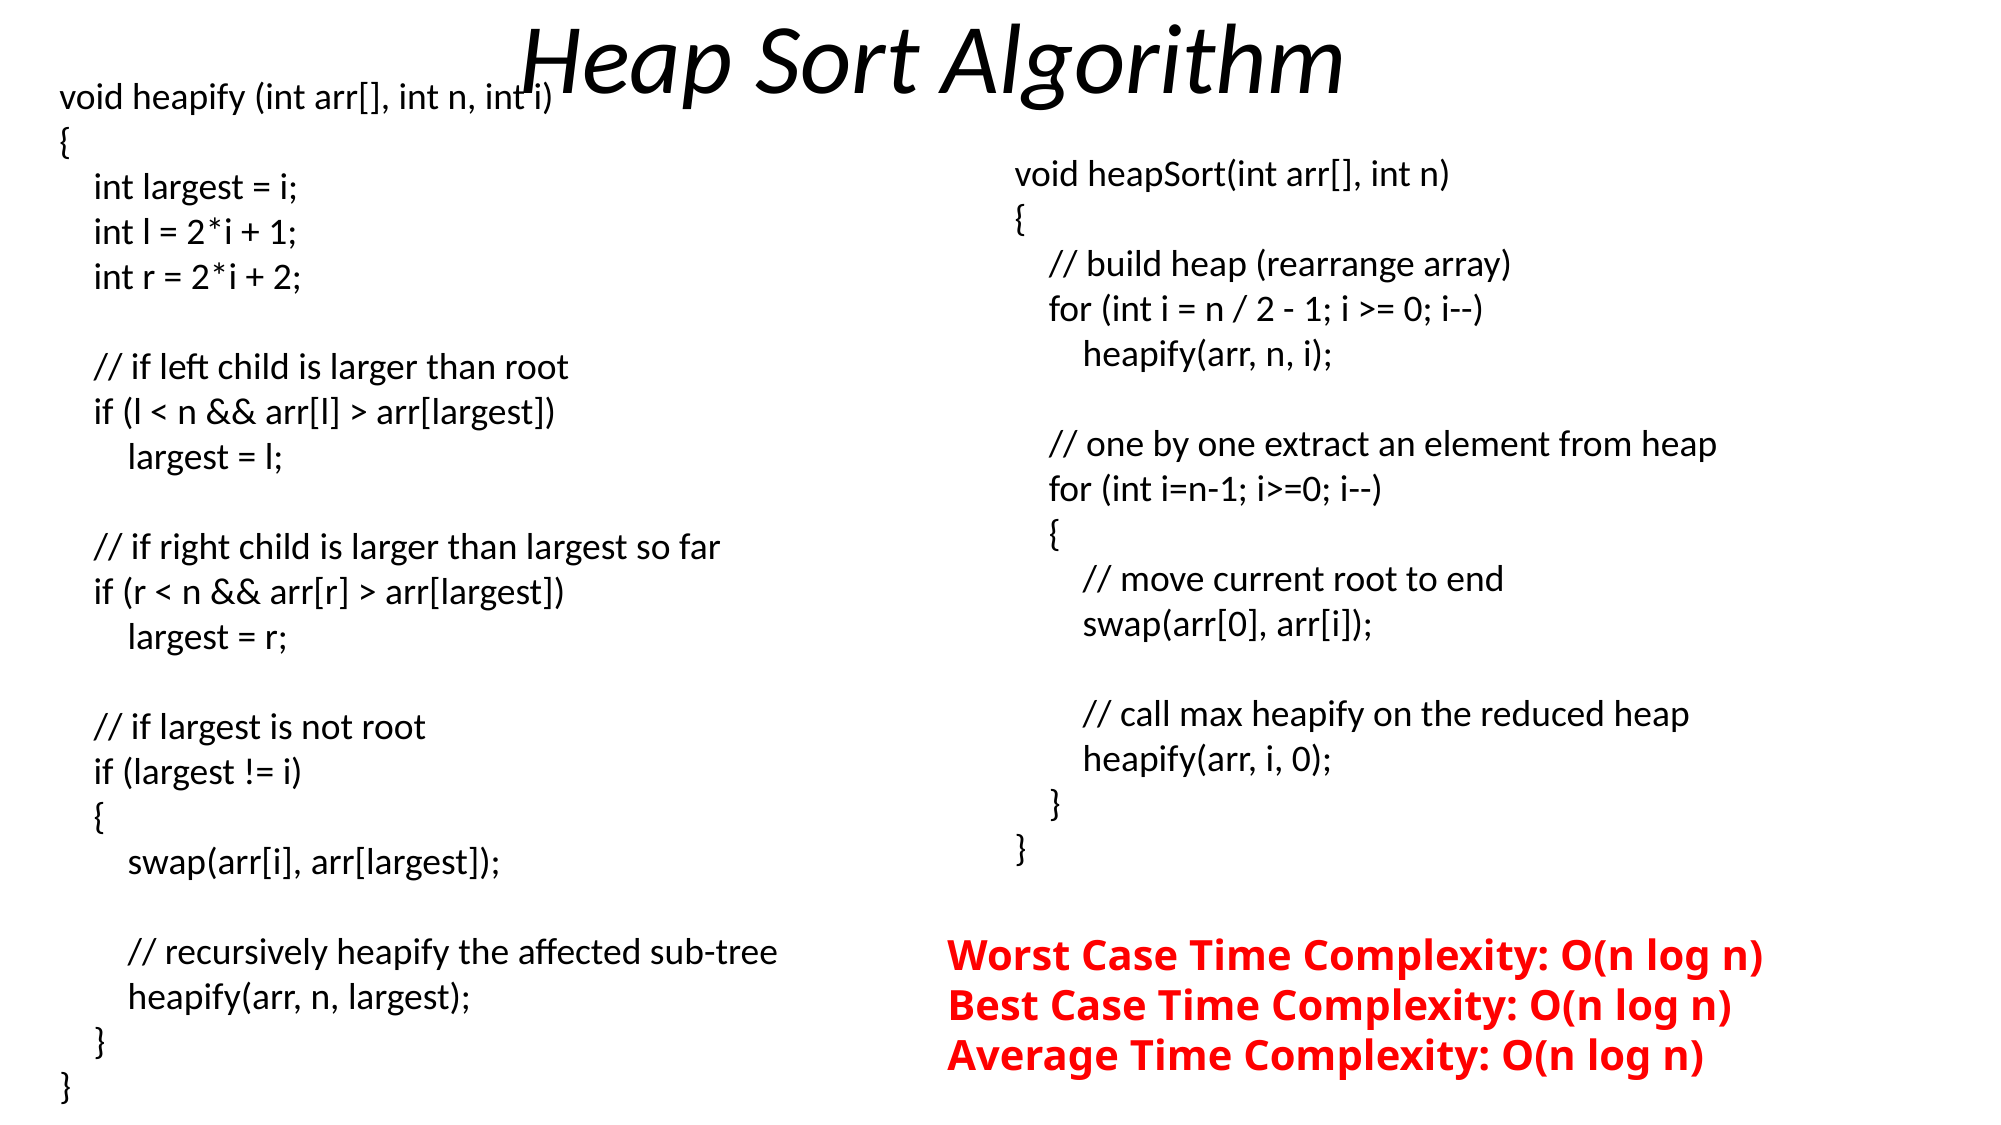

# Heap Sort Algorithm
void heapify (int arr[], int n, int i)
{
    int largest = i;
    int l = 2*i + 1;
    int r = 2*i + 2;

    // if left child is larger than root
    if (l < n && arr[l] > arr[largest])
        largest = l;

    // if right child is larger than largest so far
    if (r < n && arr[r] > arr[largest])
        largest = r;

    // if largest is not root
    if (largest != i)
    {
        swap(arr[i], arr[largest]);

        // recursively heapify the affected sub-tree
        heapify(arr, n, largest);
    }
}

void heapSort(int arr[], int n)
{
    // build heap (rearrange array)
    for (int i = n / 2 - 1; i >= 0; i--)
        heapify(arr, n, i);

    // one by one extract an element from heap
    for (int i=n-1; i>=0; i--)
    {
        // move current root to end
        swap(arr[0], arr[i]);

        // call max heapify on the reduced heap
        heapify(arr, i, 0);
    }
}
Worst Case Time Complexity: O(n log n)
Best Case Time Complexity: O(n log n)
Average Time Complexity: O(n log n)